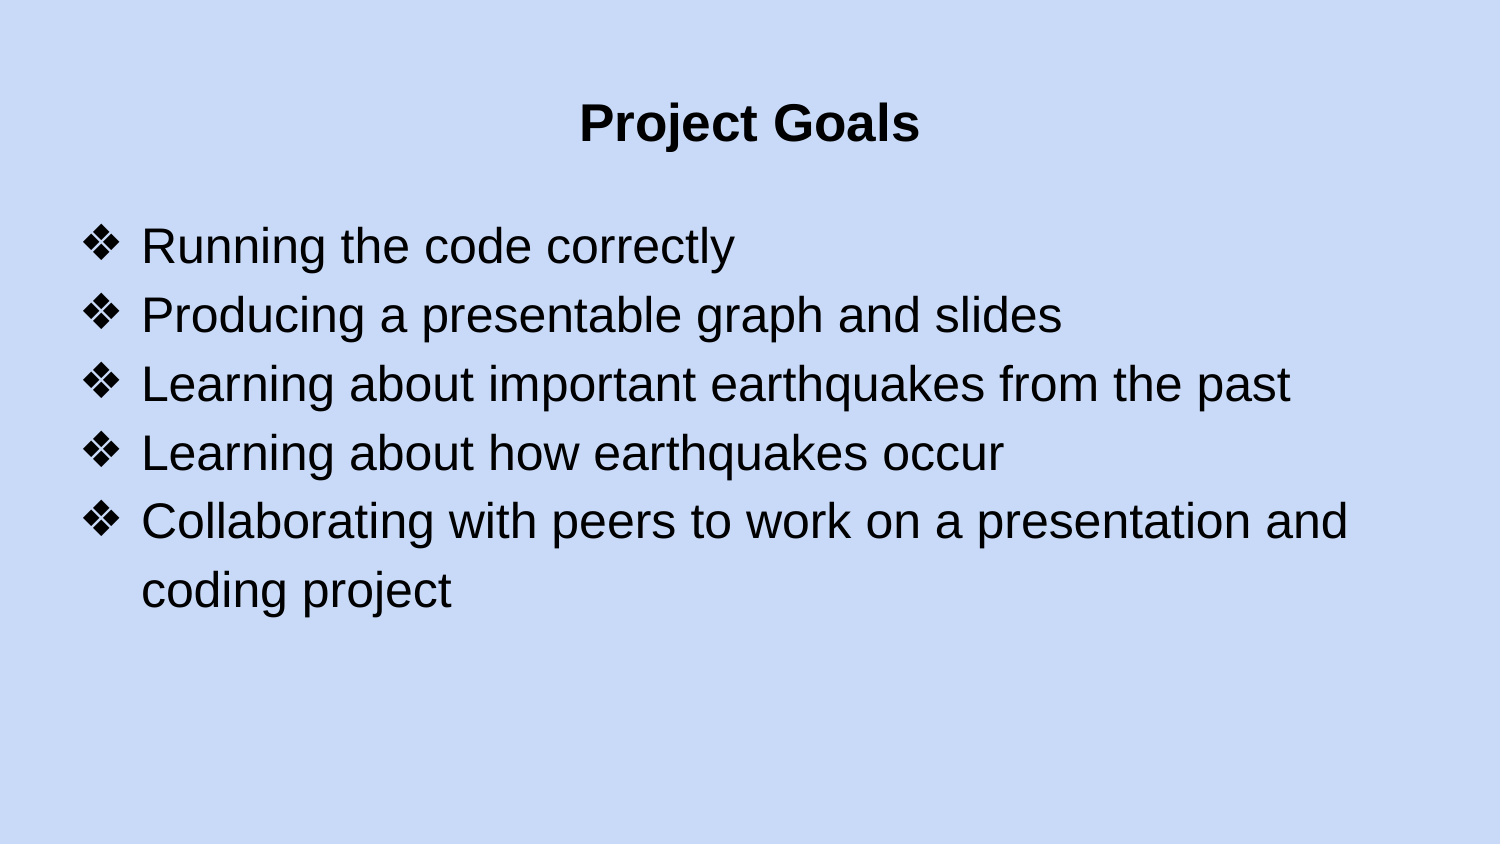

# Project Goals
Running the code correctly
Producing a presentable graph and slides
Learning about important earthquakes from the past
Learning about how earthquakes occur
Collaborating with peers to work on a presentation and coding project